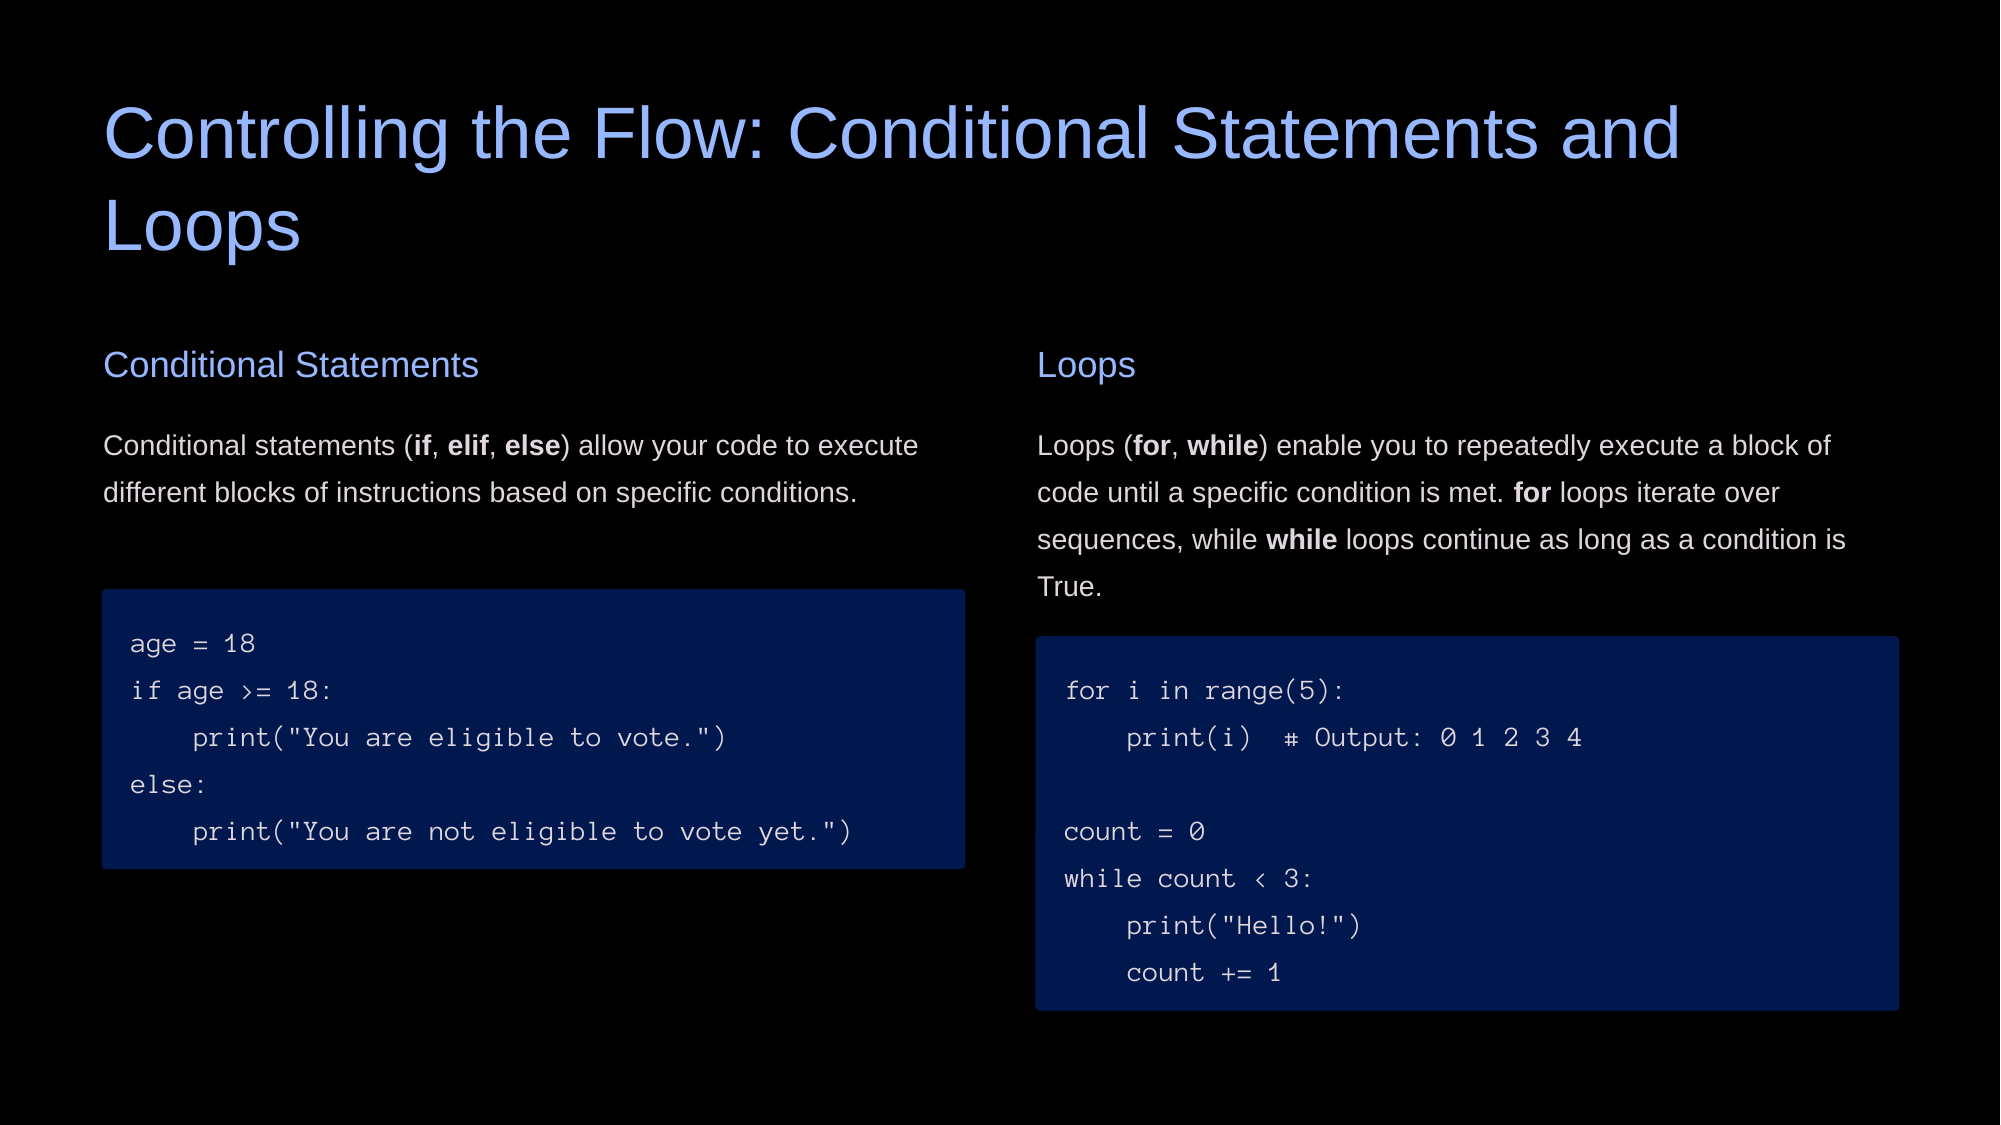

Controlling the Flow: Conditional Statements and Loops
Conditional Statements
Loops
Loops (for, while) enable you to repeatedly execute a block of code until a specific condition is met. for loops iterate over sequences, while while loops continue as long as a condition is True.
Conditional statements (if, elif, else) allow your code to execute different blocks of instructions based on specific conditions.

age = 18
if age >= 18:
    print("You are eligible to vote.")
else:
    print("You are not eligible to vote yet.")

for i in range(5):
    print(i)  # Output: 0 1 2 3 4

count = 0
while count < 3:
    print("Hello!")
    count += 1